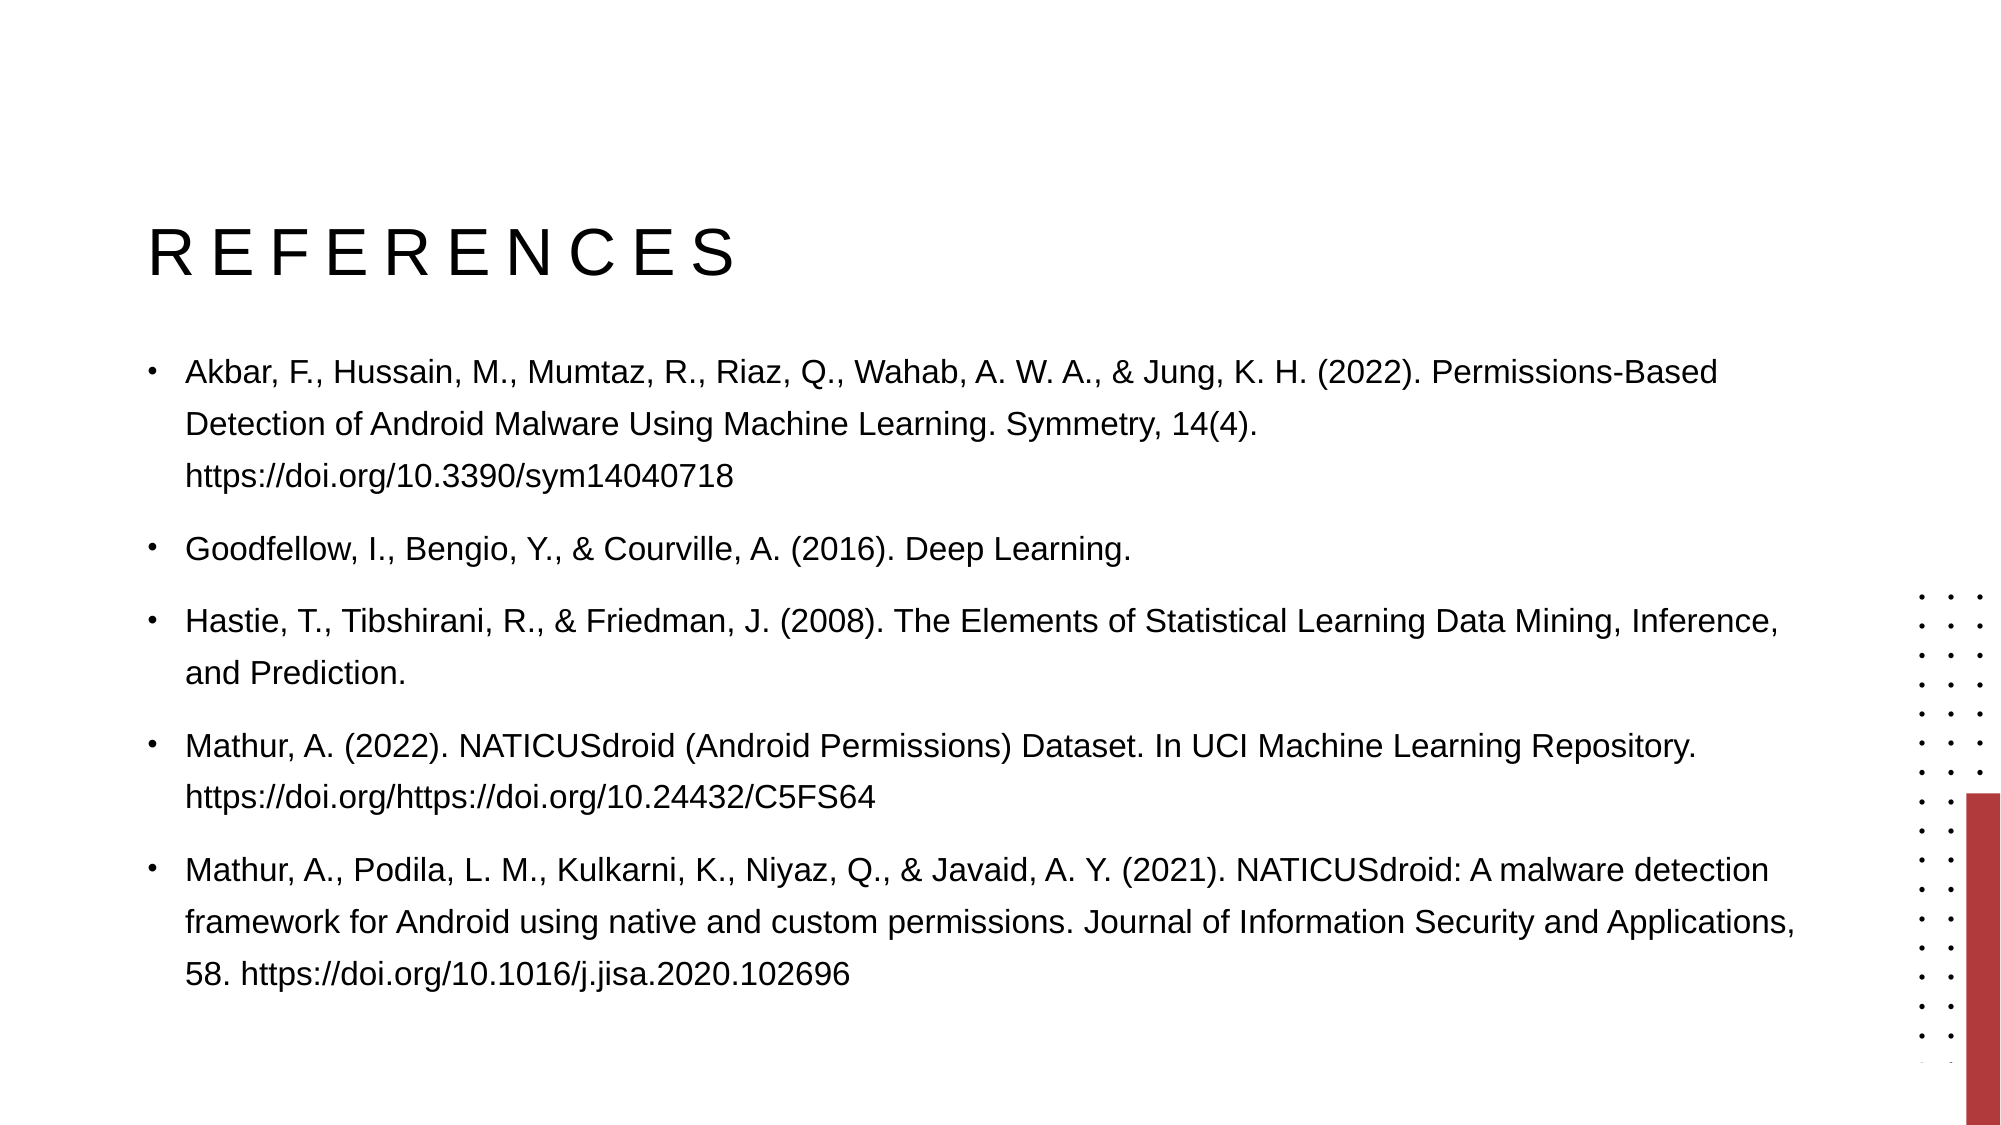

# References
Akbar, F., Hussain, M., Mumtaz, R., Riaz, Q., Wahab, A. W. A., & Jung, K. H. (2022). Permissions-Based Detection of Android Malware Using Machine Learning. Symmetry, 14(4). https://doi.org/10.3390/sym14040718
Goodfellow, I., Bengio, Y., & Courville, A. (2016). Deep Learning.
Hastie, T., Tibshirani, R., & Friedman, J. (2008). The Elements of Statistical Learning Data Mining, Inference, and Prediction.
Mathur, A. (2022). NATICUSdroid (Android Permissions) Dataset. In UCI Machine Learning Repository. https://doi.org/https://doi.org/10.24432/C5FS64
Mathur, A., Podila, L. M., Kulkarni, K., Niyaz, Q., & Javaid, A. Y. (2021). NATICUSdroid: A malware detection framework for Android using native and custom permissions. Journal of Information Security and Applications, 58. https://doi.org/10.1016/j.jisa.2020.102696